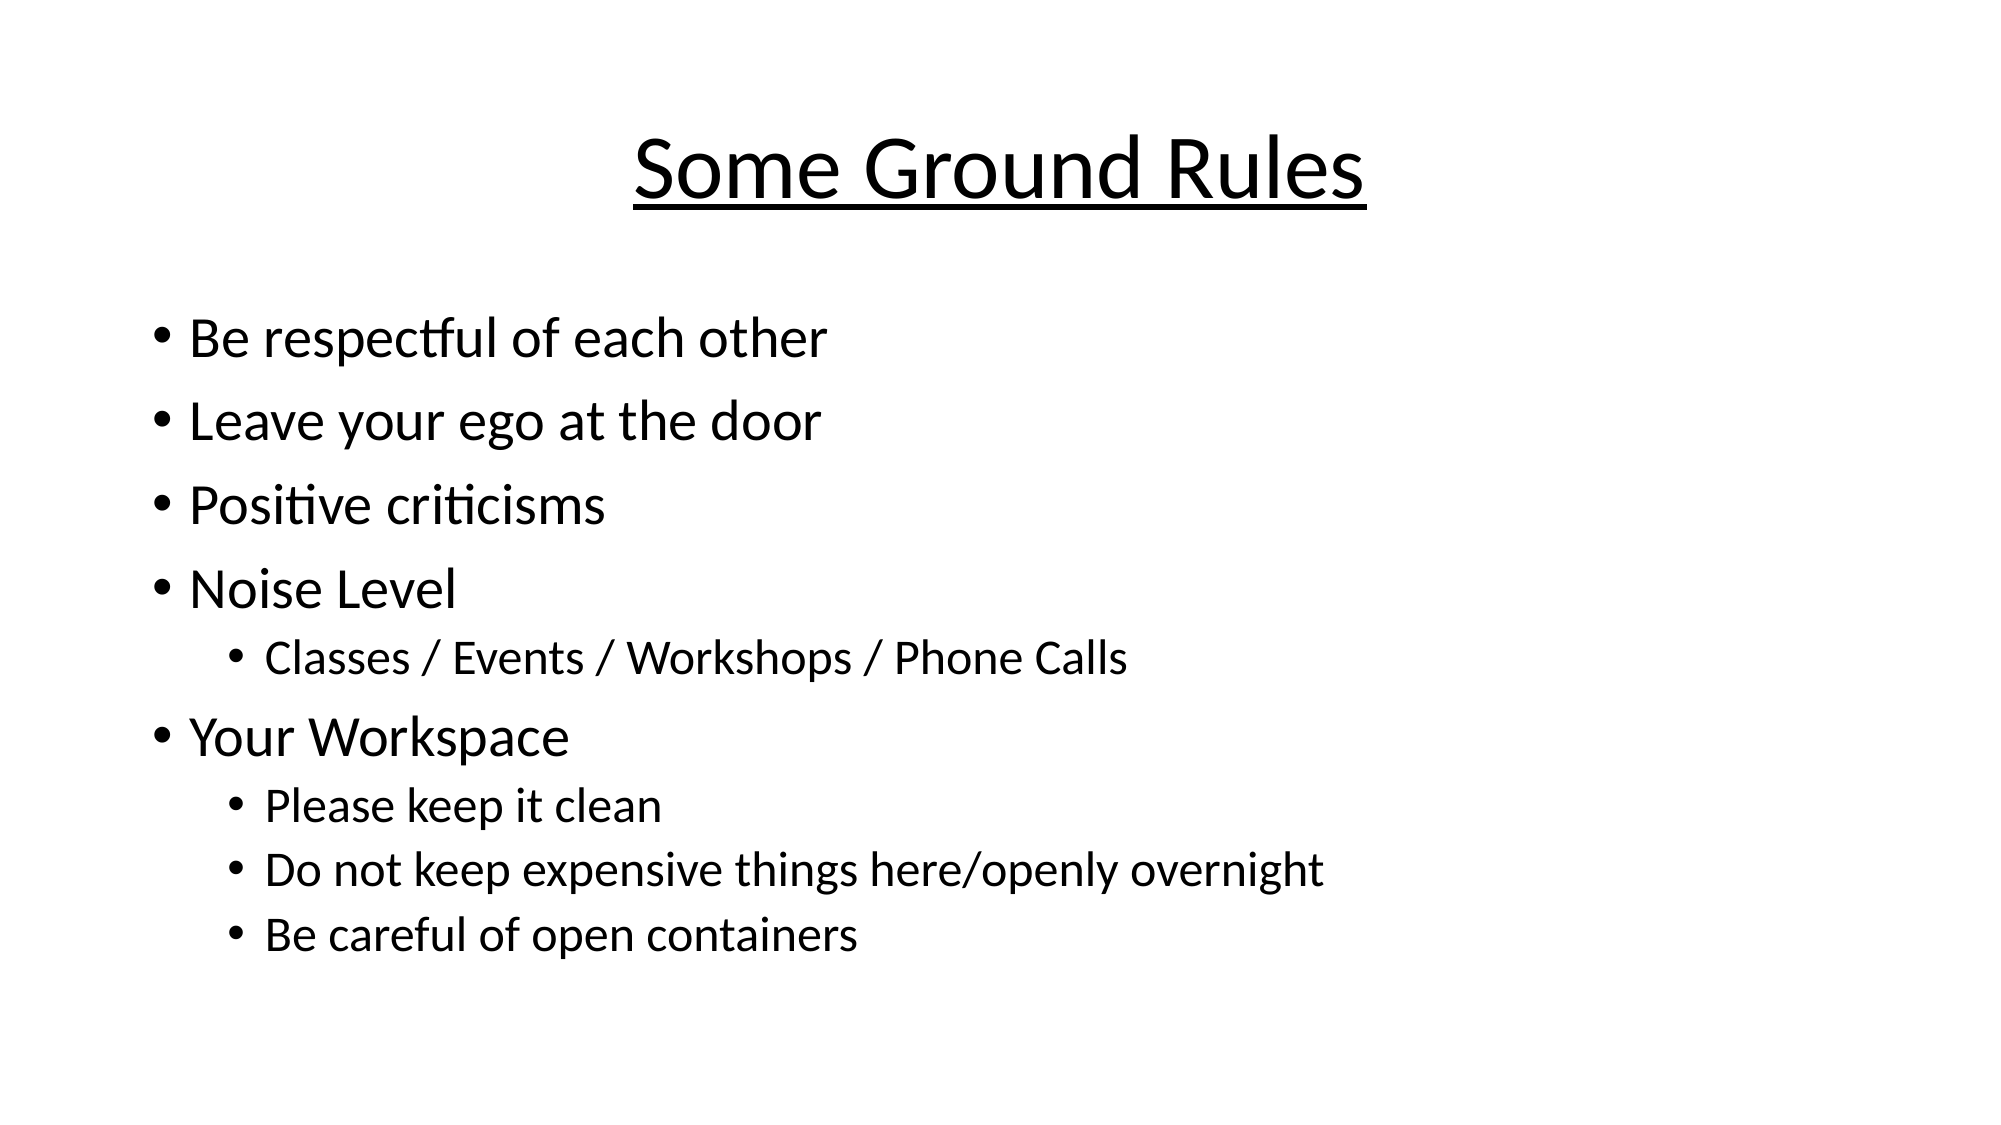

# Some Ground Rules
Be respectful of each other
Leave your ego at the door
Positive criticisms
Noise Level
Classes / Events / Workshops / Phone Calls
Your Workspace
Please keep it clean
Do not keep expensive things here/openly overnight
Be careful of open containers